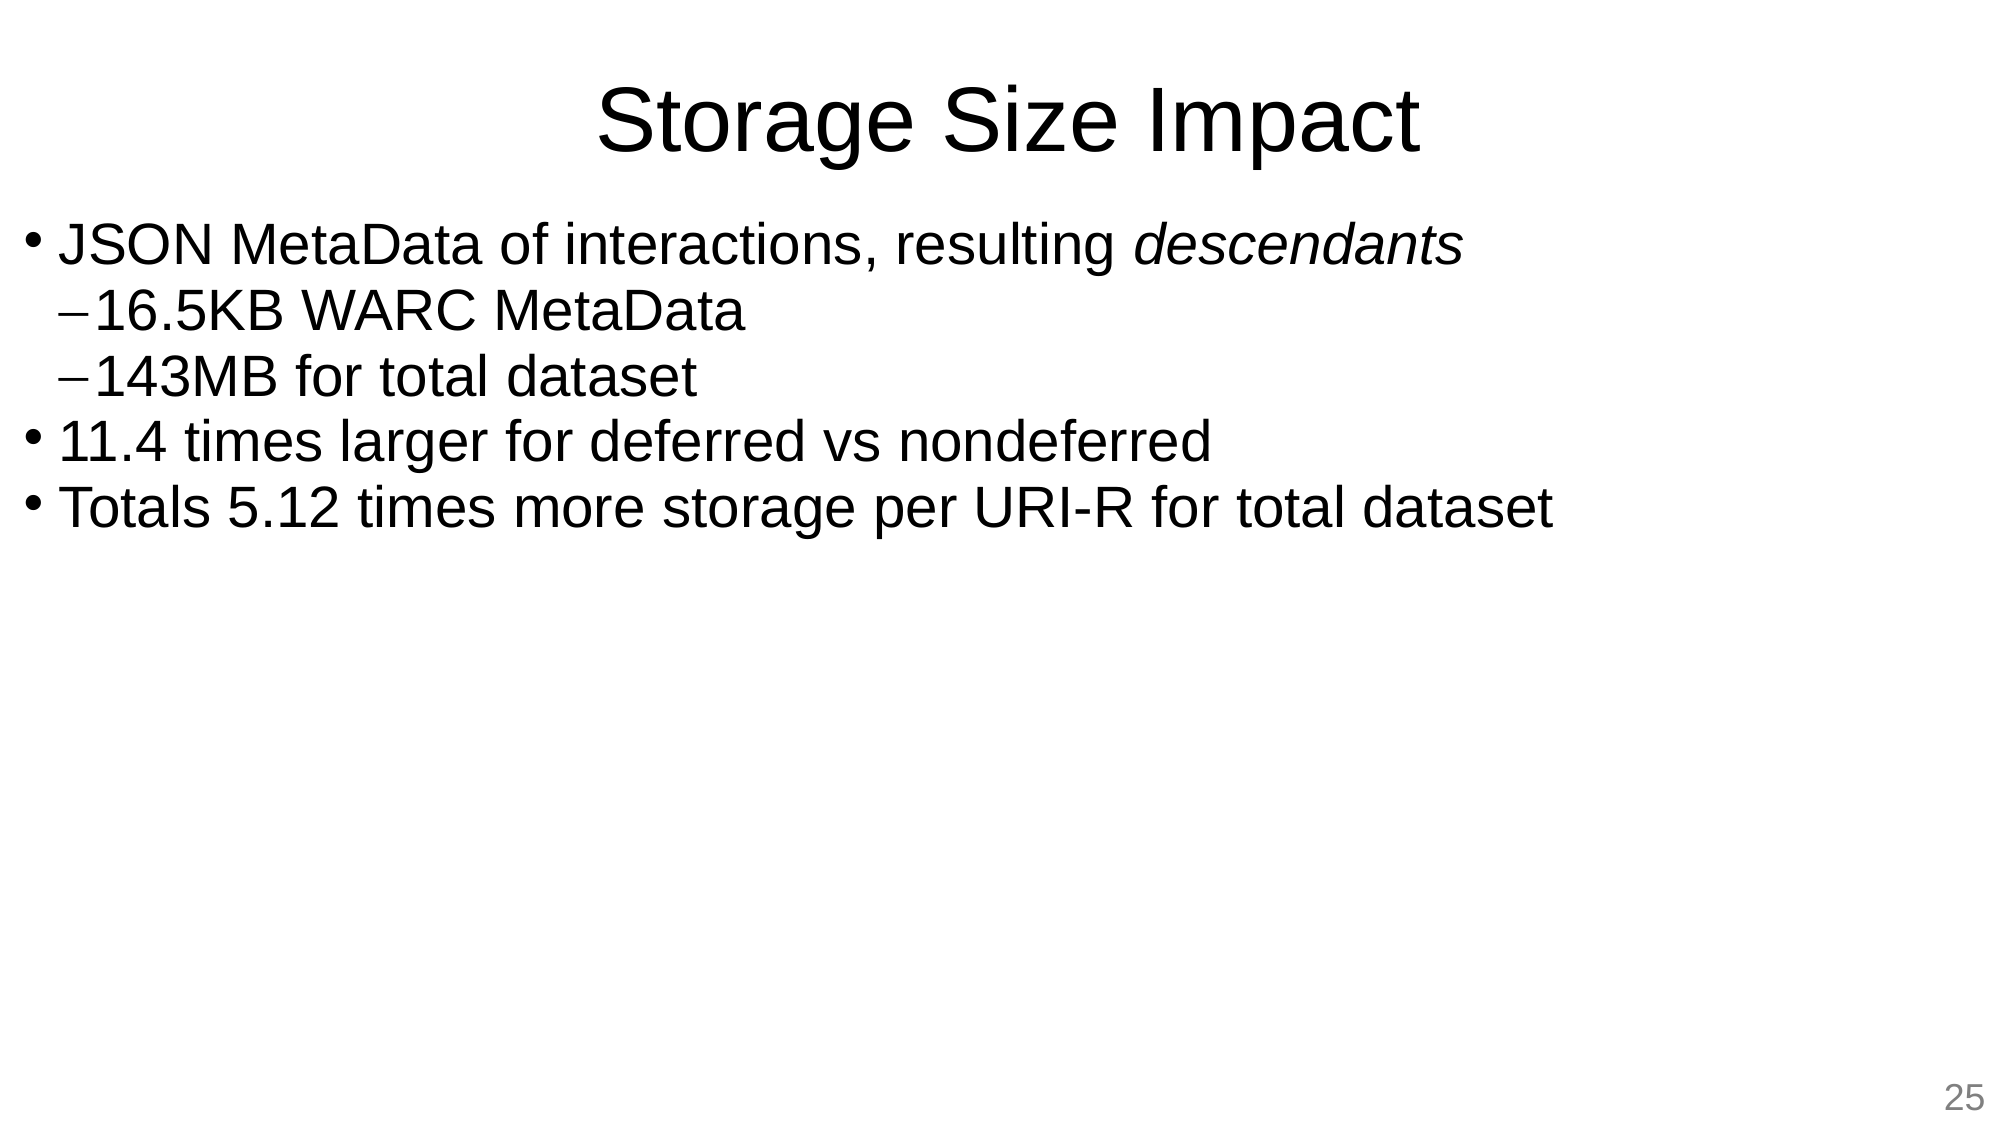

Storage Size Impact
JSON MetaData of interactions, resulting descendants
16.5KB WARC MetaData
143MB for total dataset
11.4 times larger for deferred vs nondeferred
Totals 5.12 times more storage per URI-R for total dataset

25